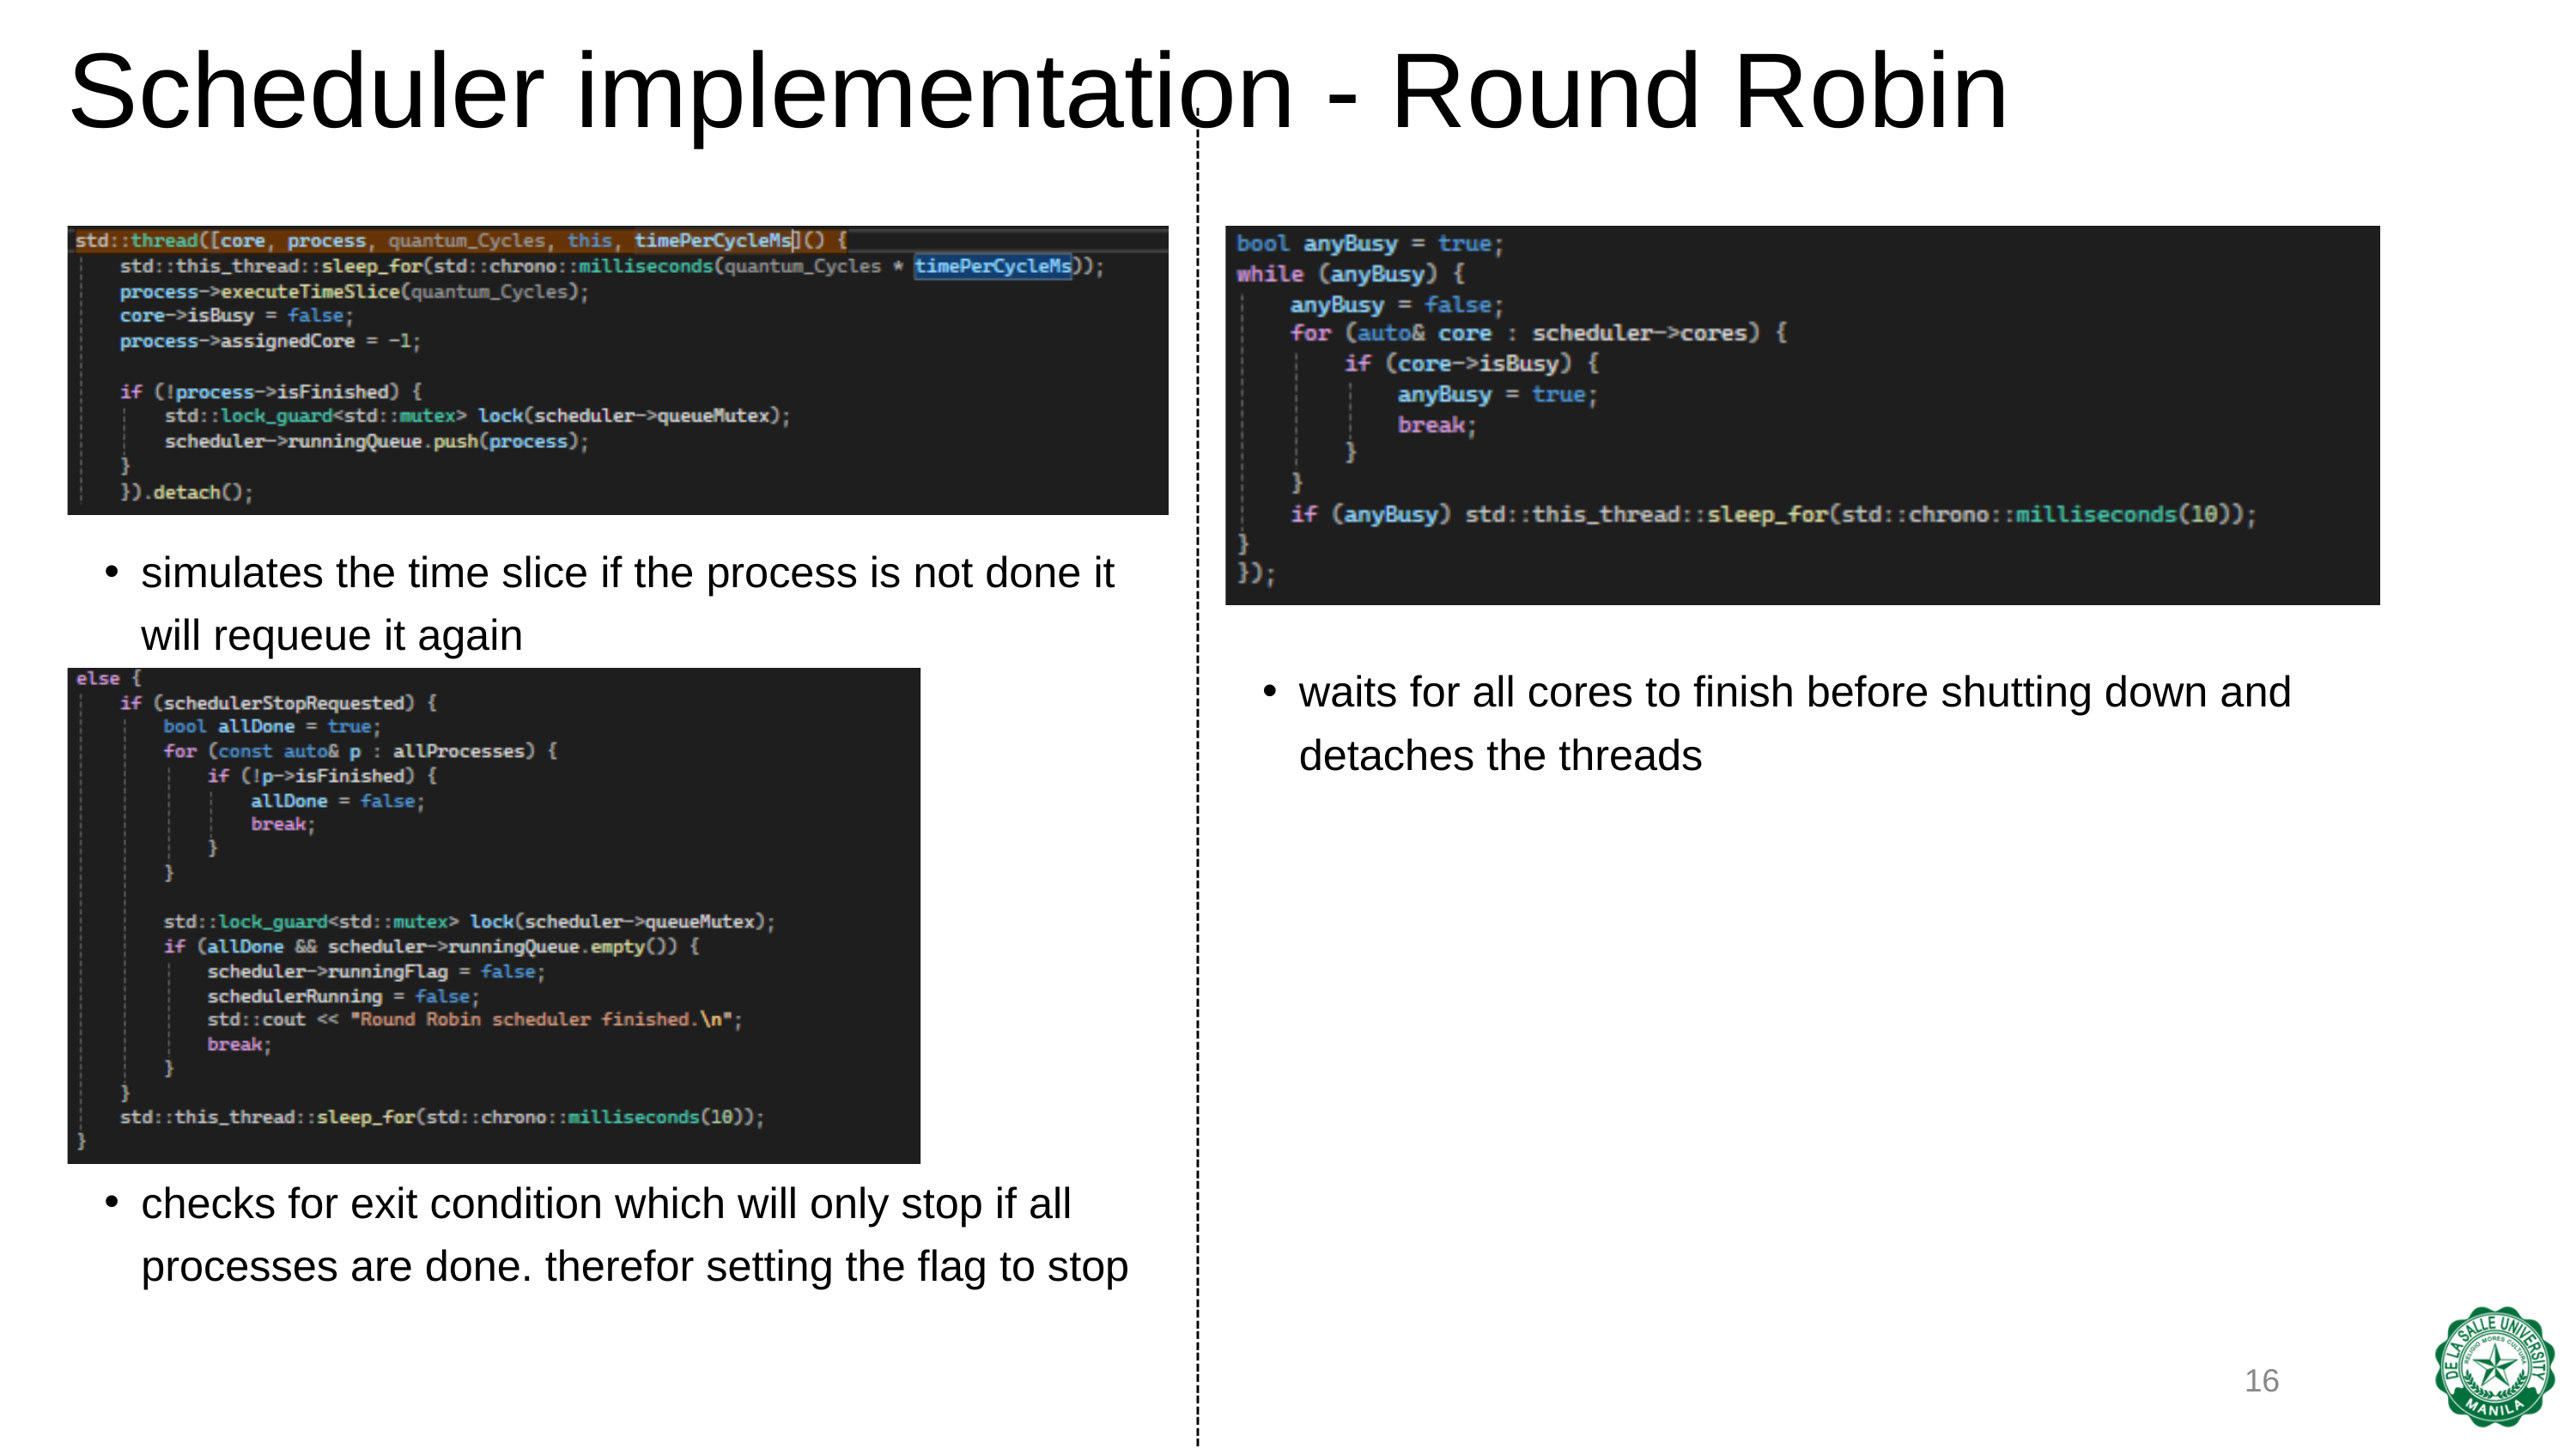

Scheduler implementation - Round Robin

simulates the time slice if the process is not done it will requeue it again
waits for all cores to finish before shutting down and detaches the threads

---------------------------------------------------------------------------------------------------------------------------------
checks for exit condition which will only stop if all processes are done. therefor setting the flag to stop

16